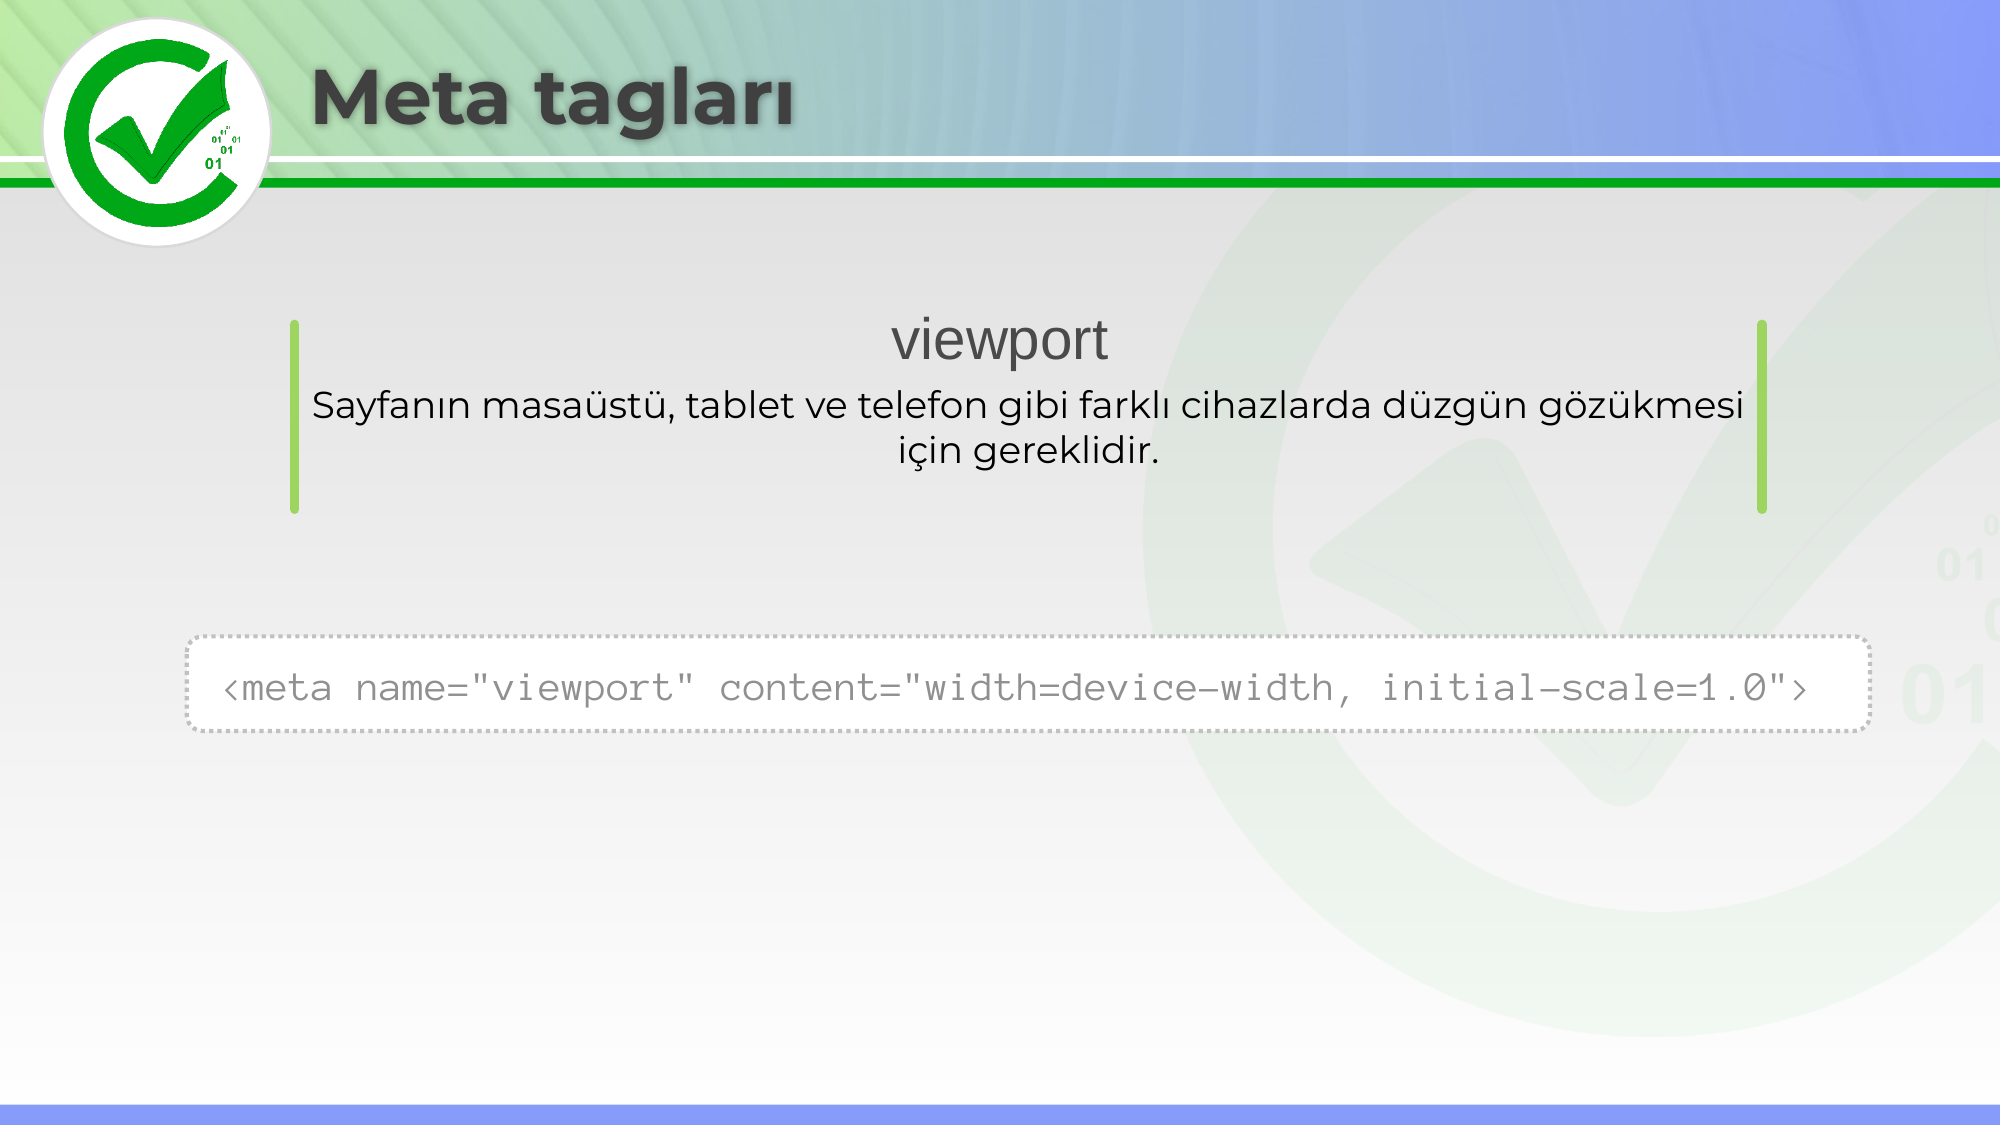

Meta tagları
viewport
Sayfanın masaüstü, tablet ve telefon gibi farklı cihazlarda düzgün gözükmesi için gereklidir.
<meta name="viewport" content="width=device-width, initial-scale=1.0">